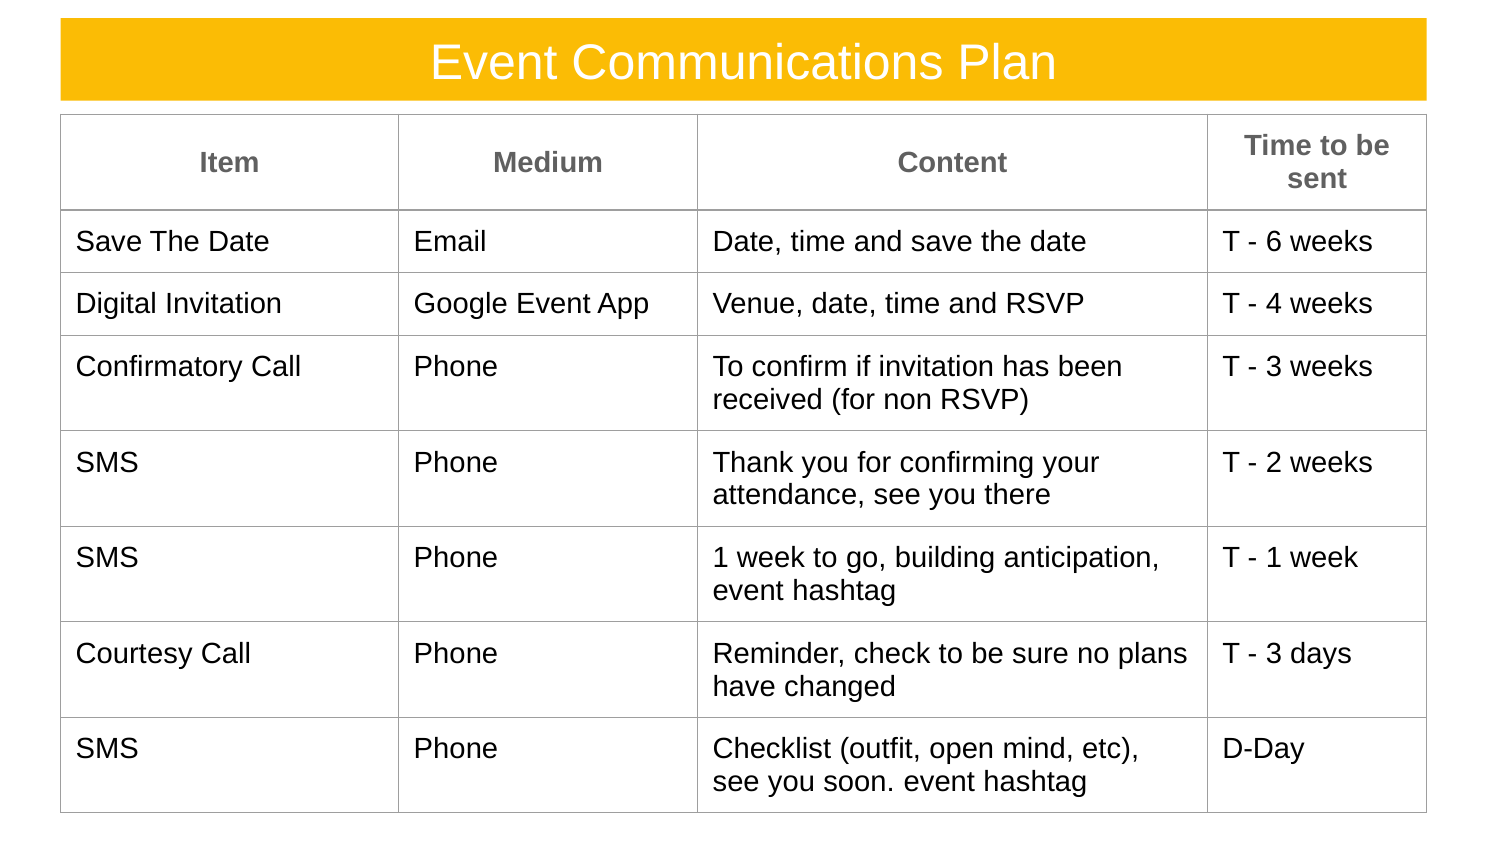

Event Communications Plan
| Item | Medium | Content | Time to be sent |
| --- | --- | --- | --- |
| Save The Date | Email | Date, time and save the date | T - 6 weeks |
| Digital Invitation | Google Event App | Venue, date, time and RSVP | T - 4 weeks |
| Confirmatory Call | Phone | To confirm if invitation has been received (for non RSVP) | T - 3 weeks |
| SMS | Phone | Thank you for confirming your attendance, see you there | T - 2 weeks |
| SMS | Phone | 1 week to go, building anticipation, event hashtag | T - 1 week |
| Courtesy Call | Phone | Reminder, check to be sure no plans have changed | T - 3 days |
| SMS | Phone | Checklist (outfit, open mind, etc), see you soon. event hashtag | D-Day |